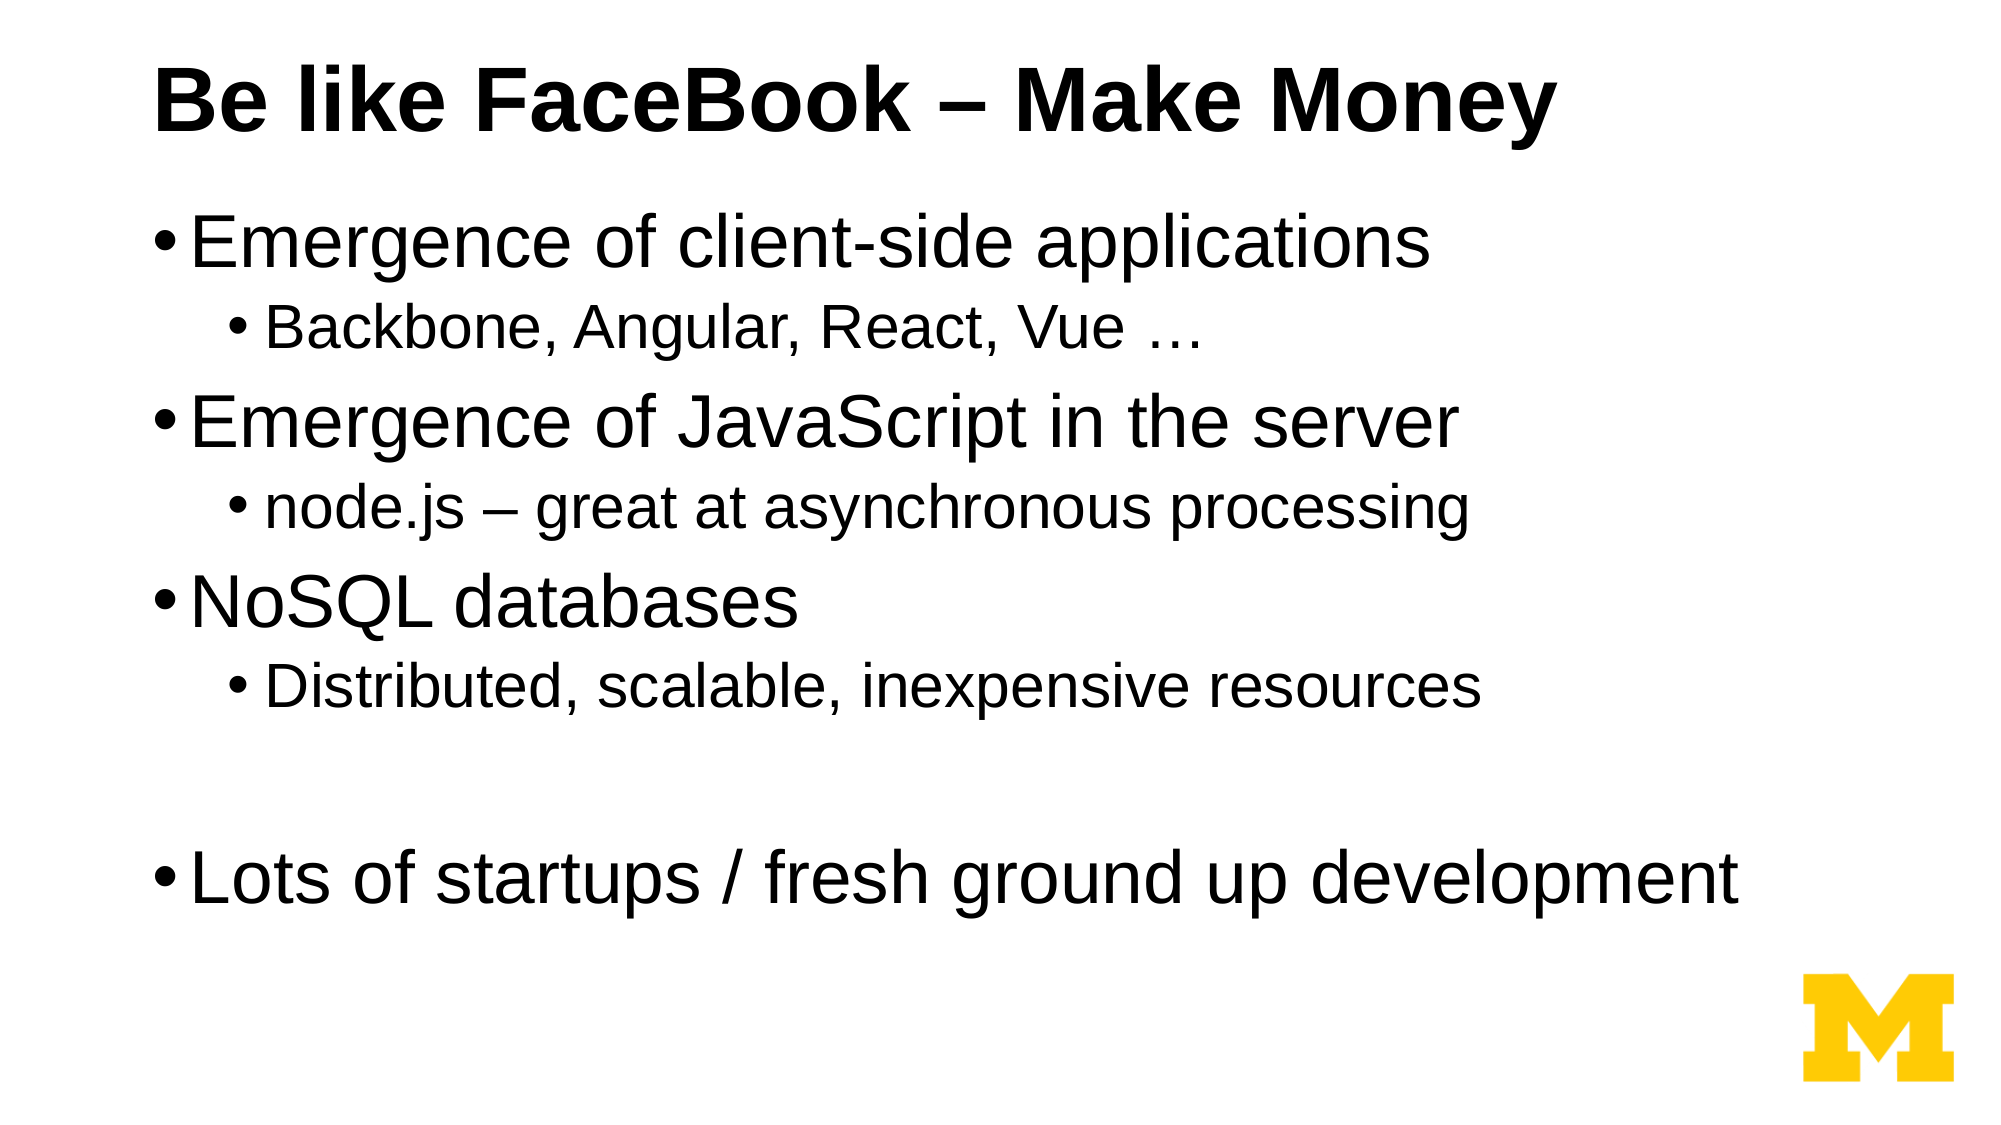

# Be like FaceBook – Make Money
Emergence of client-side applications
Backbone, Angular, React, Vue …
Emergence of JavaScript in the server
node.js – great at asynchronous processing
NoSQL databases
Distributed, scalable, inexpensive resources

Lots of startups / fresh ground up development